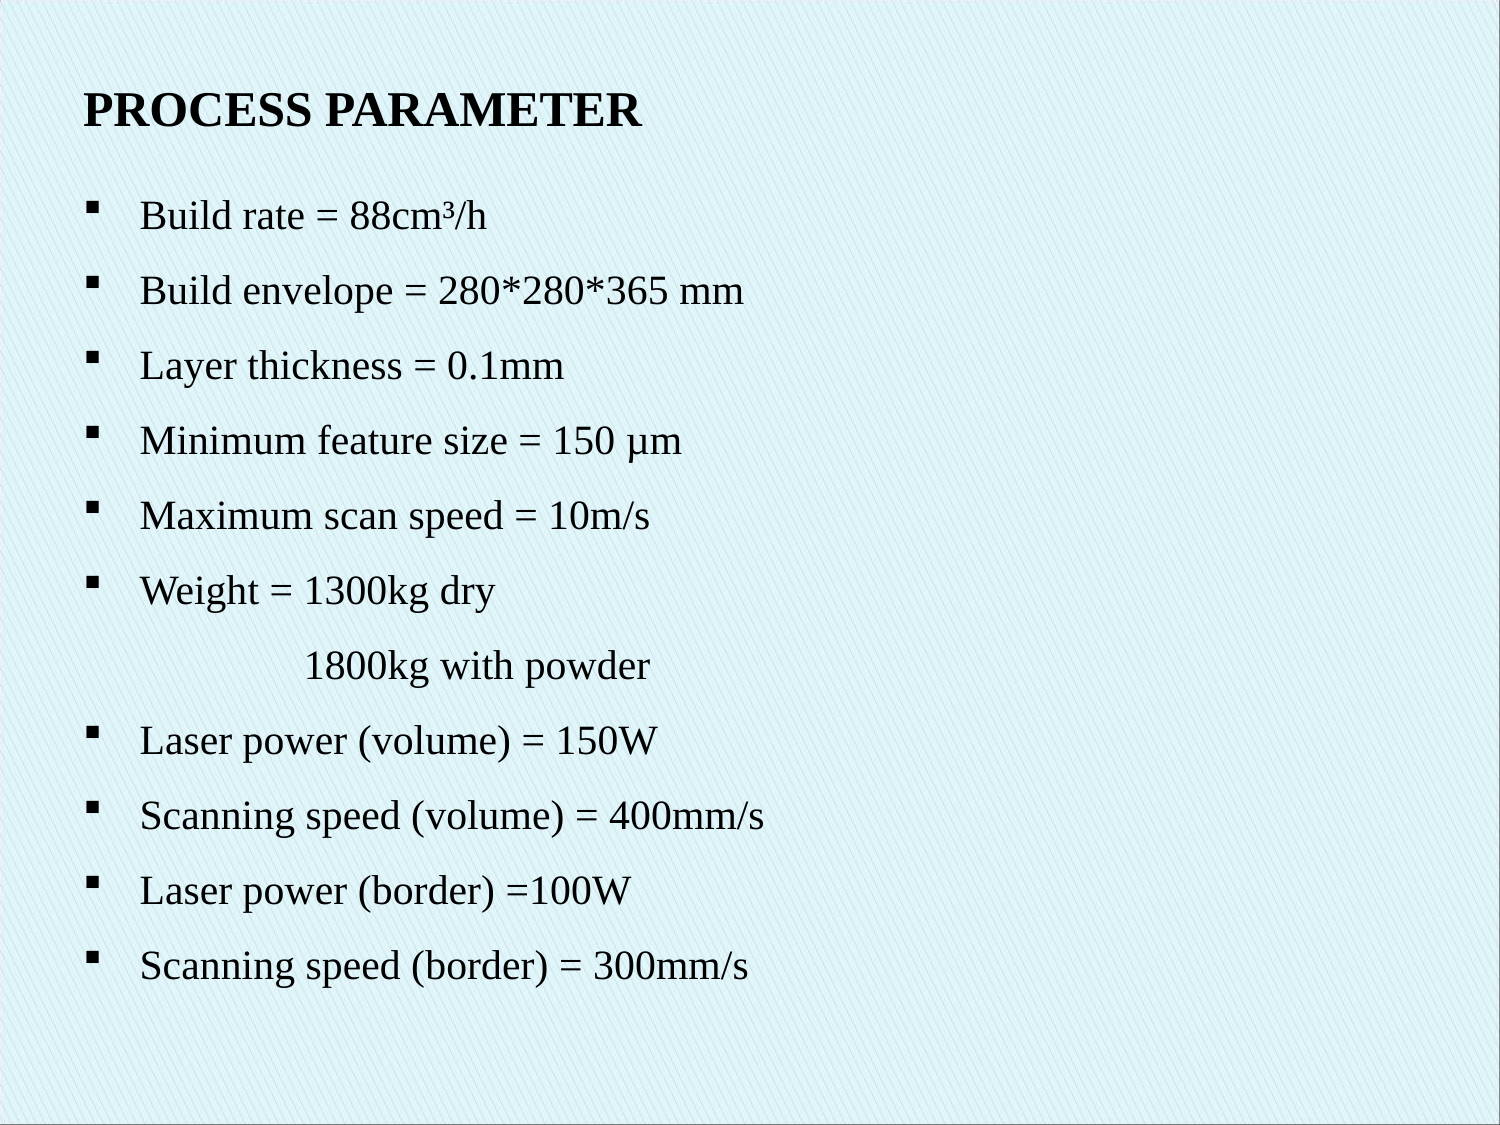

# PROCESS PARAMETER
Build rate = 88cm³/h
Build envelope = 280*280*365 mm
Layer thickness = 0.1mm
Minimum feature size = 150 µm
Maximum scan speed = 10m/s
Weight = 1300kg dry
                     1800kg with powder
Laser power (volume) = 150W
Scanning speed (volume) = 400mm/s
Laser power (border) =100W
Scanning speed (border) = 300mm/s